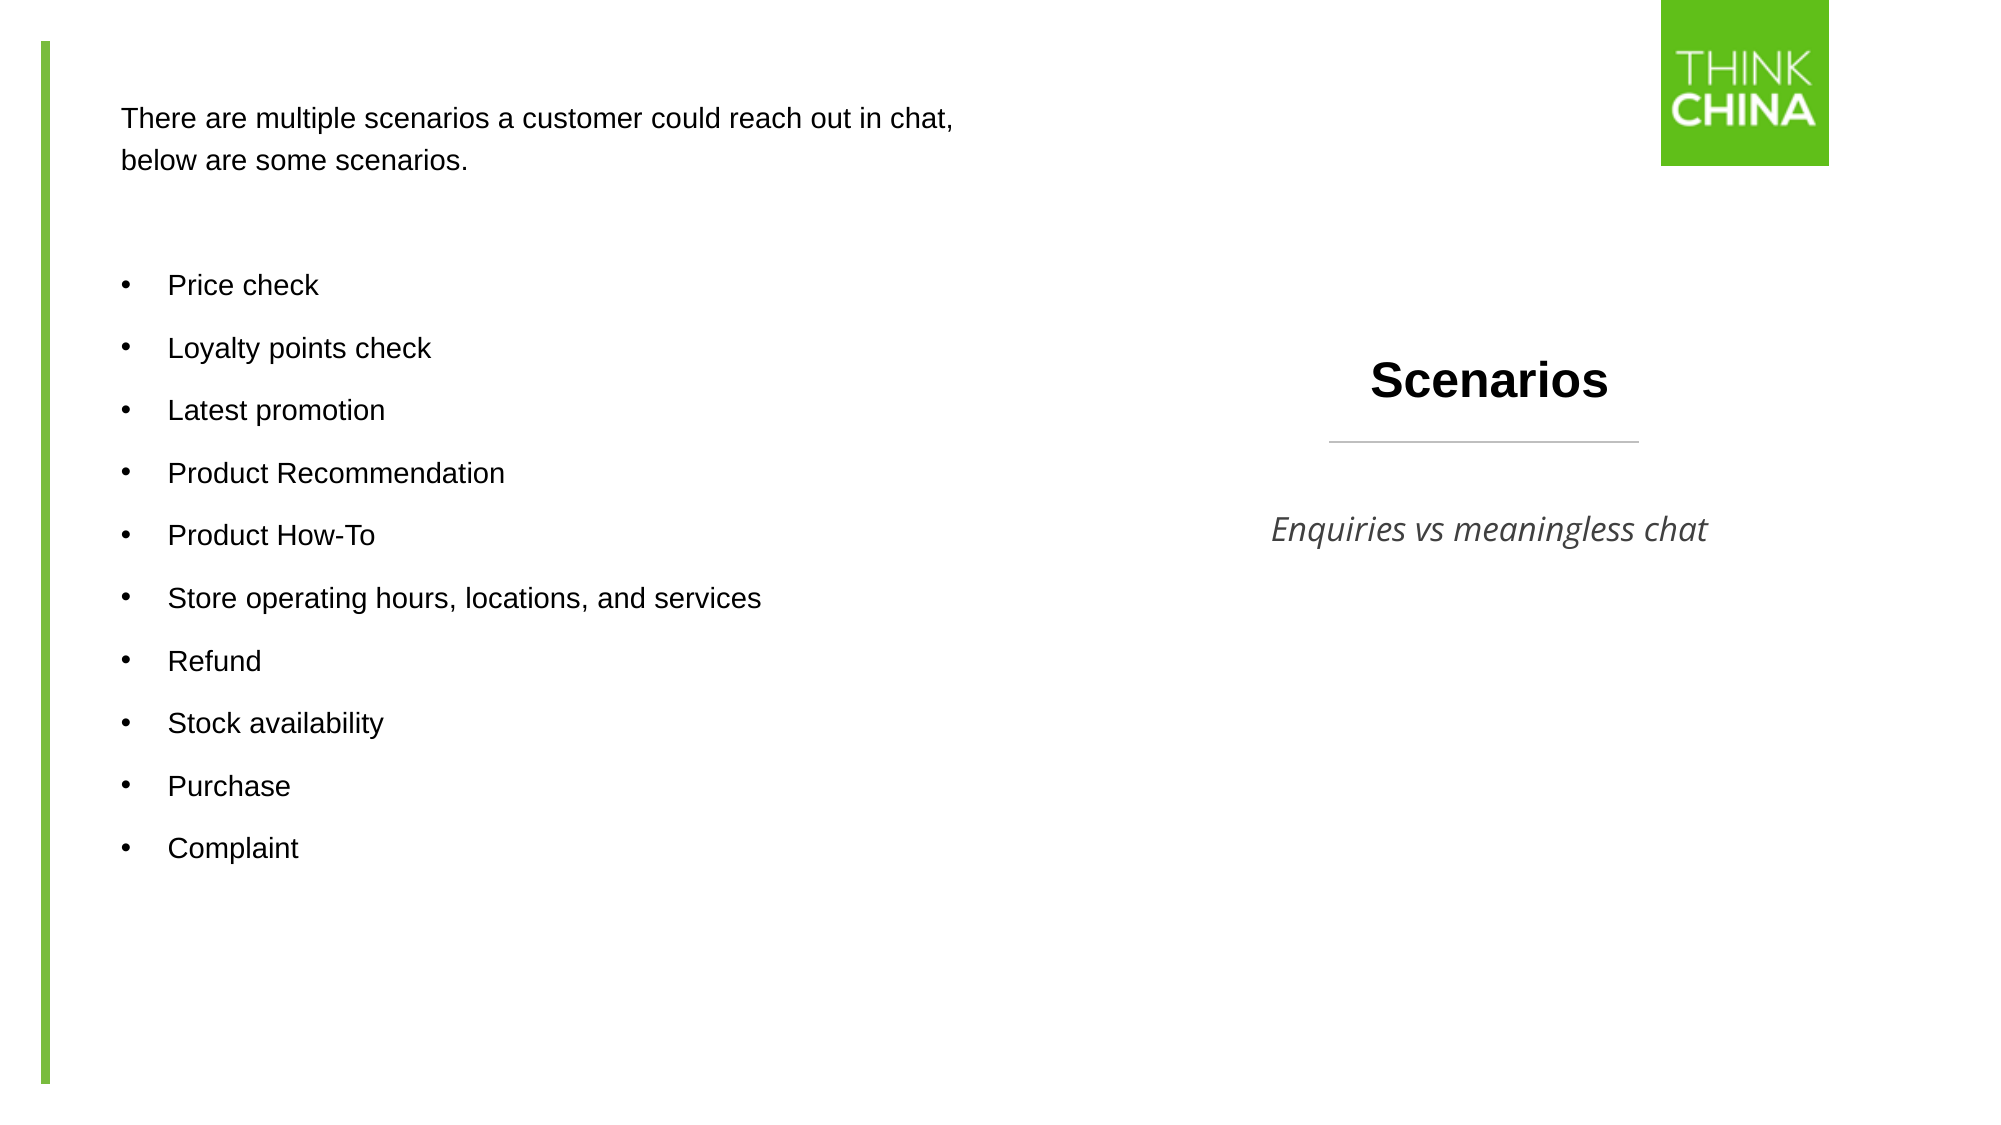

There are multiple scenarios a customer could reach out in chat, below are some scenarios.

Price check
Loyalty points check
Latest promotion
Product Recommendation
Product How-To
Store operating hours, locations, and services
Refund
Stock availability
Purchase
Complaint

# Scenarios
Enquiries vs meaningless chat